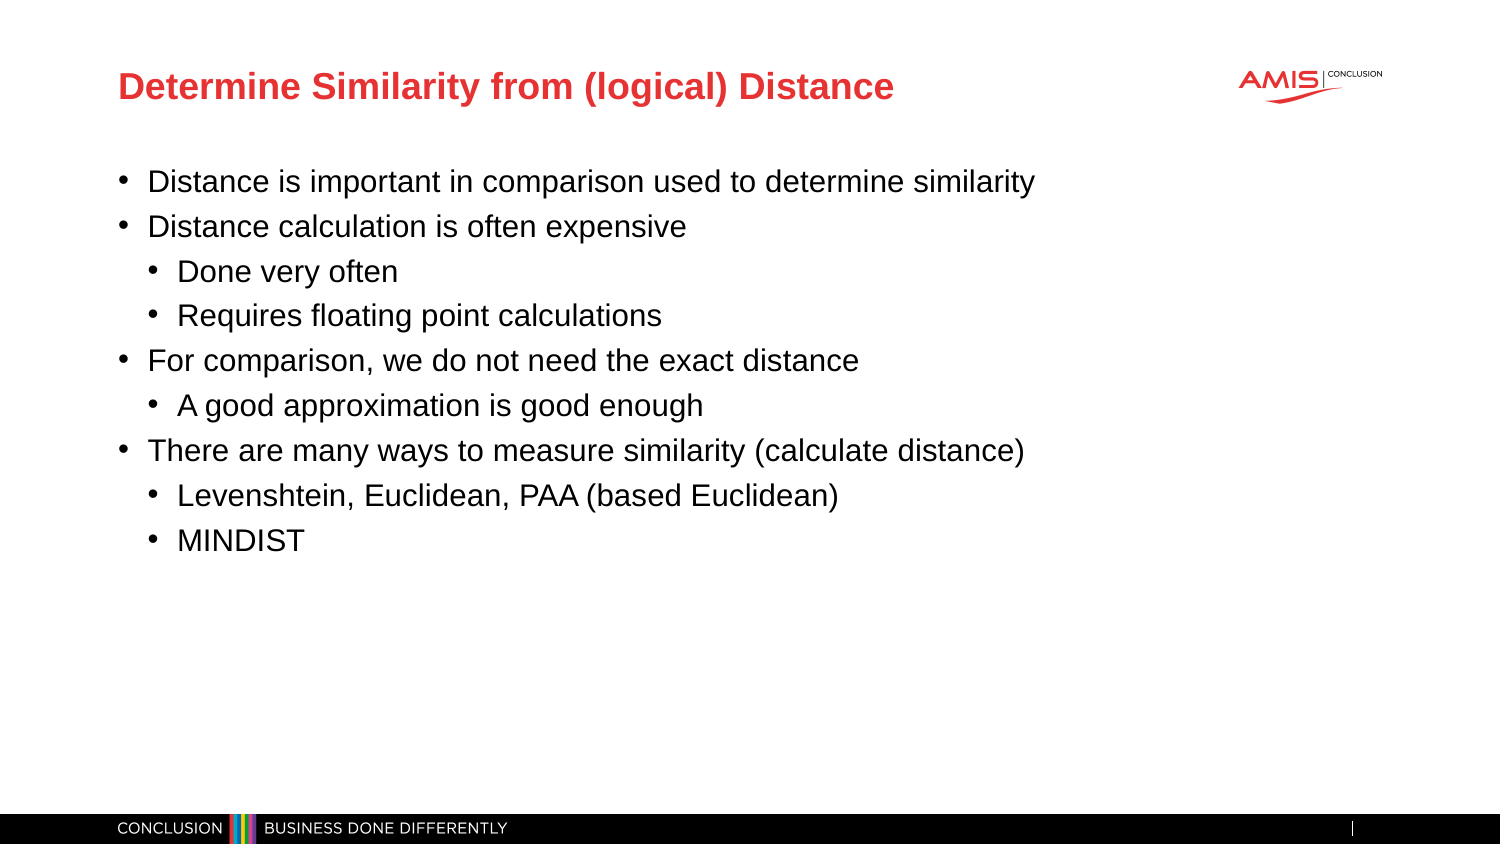

# Determine Similarity from (logical) Distance
Distance is important in comparison used to determine similarity
Distance calculation is often expensive
Done very often
Requires floating point calculations
For comparison, we do not need the exact distance
A good approximation is good enough
There are many ways to measure similarity (calculate distance)
Levenshtein, Euclidean, PAA (based Euclidean)
MINDIST